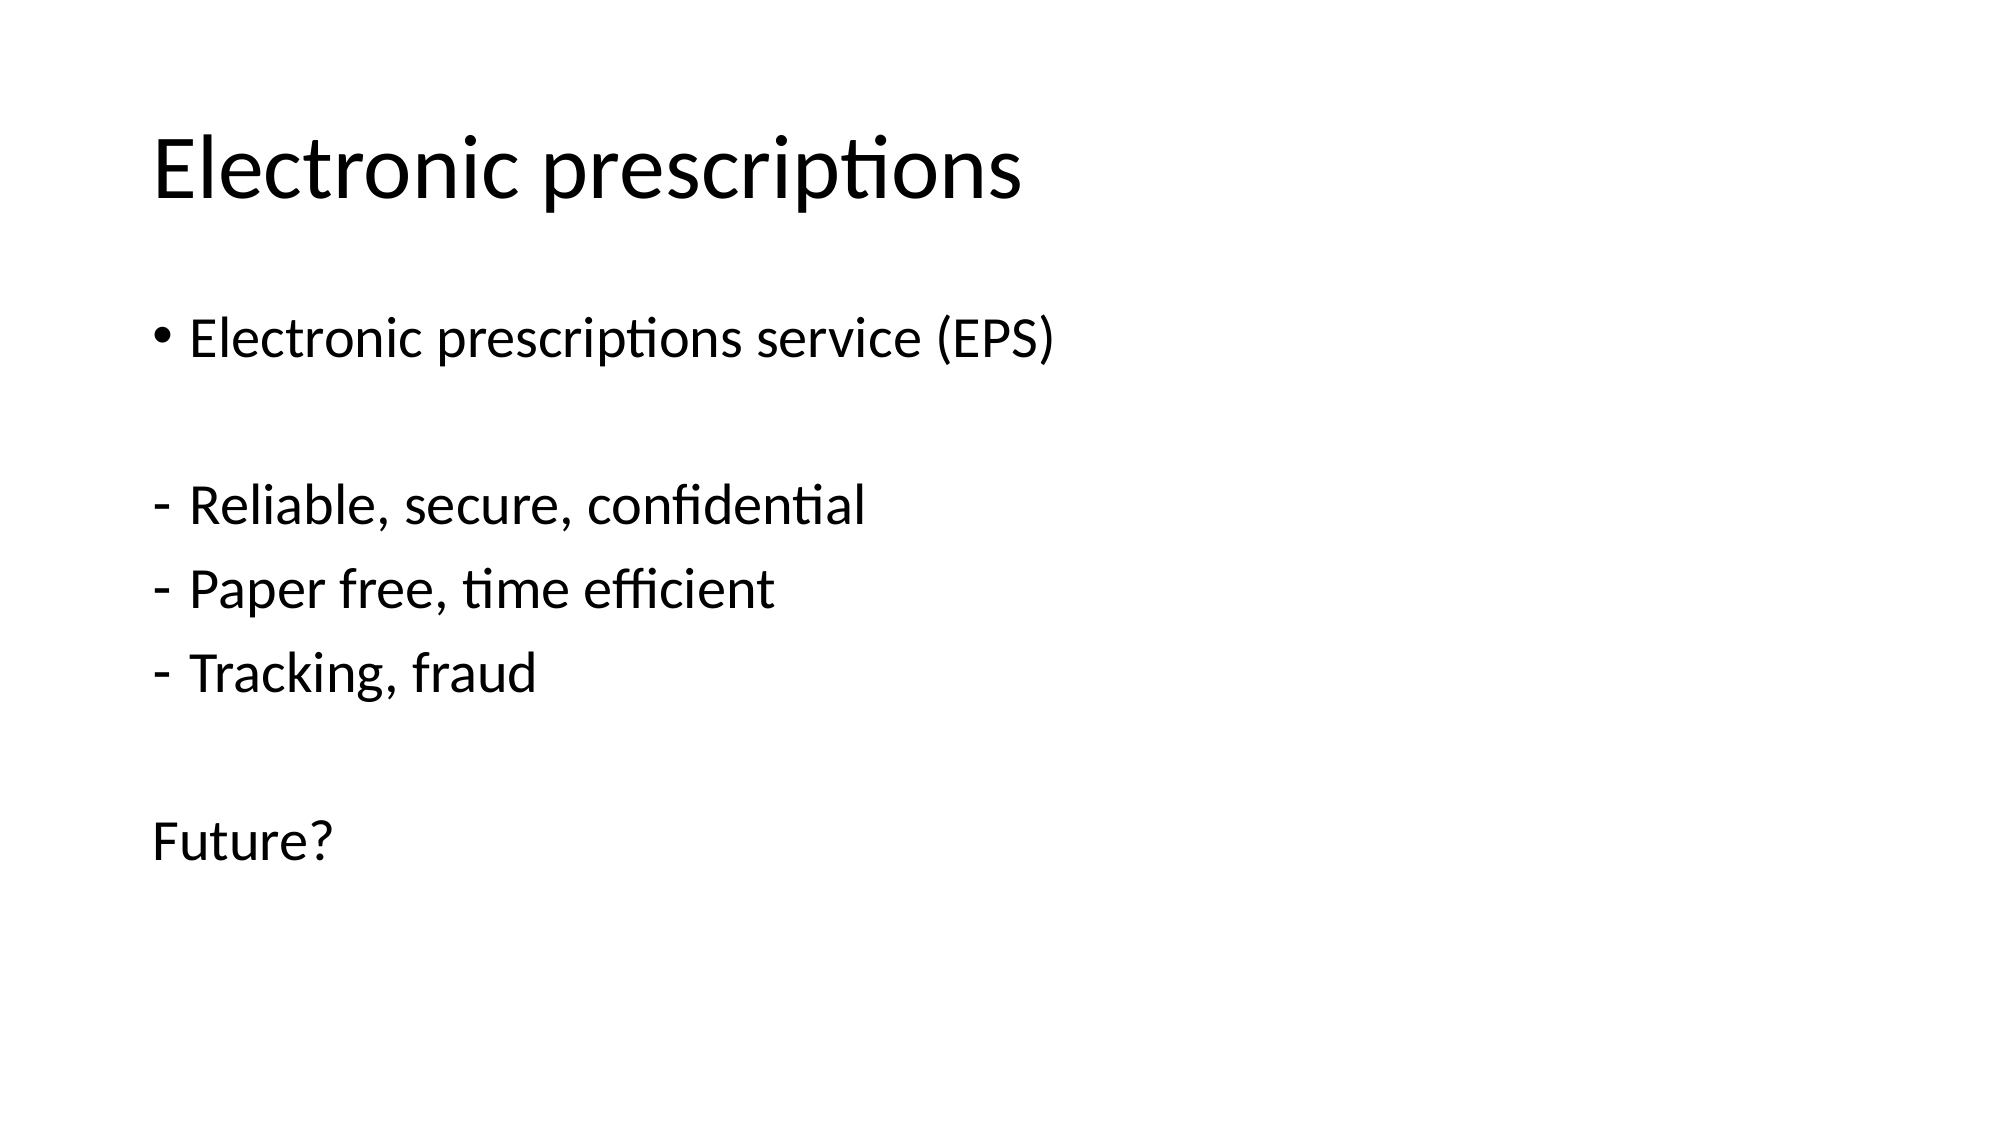

# Electronic prescriptions
Electronic prescriptions service (EPS)

Reliable, secure, confidential
Paper free, time efficient
Tracking, fraud

Future?